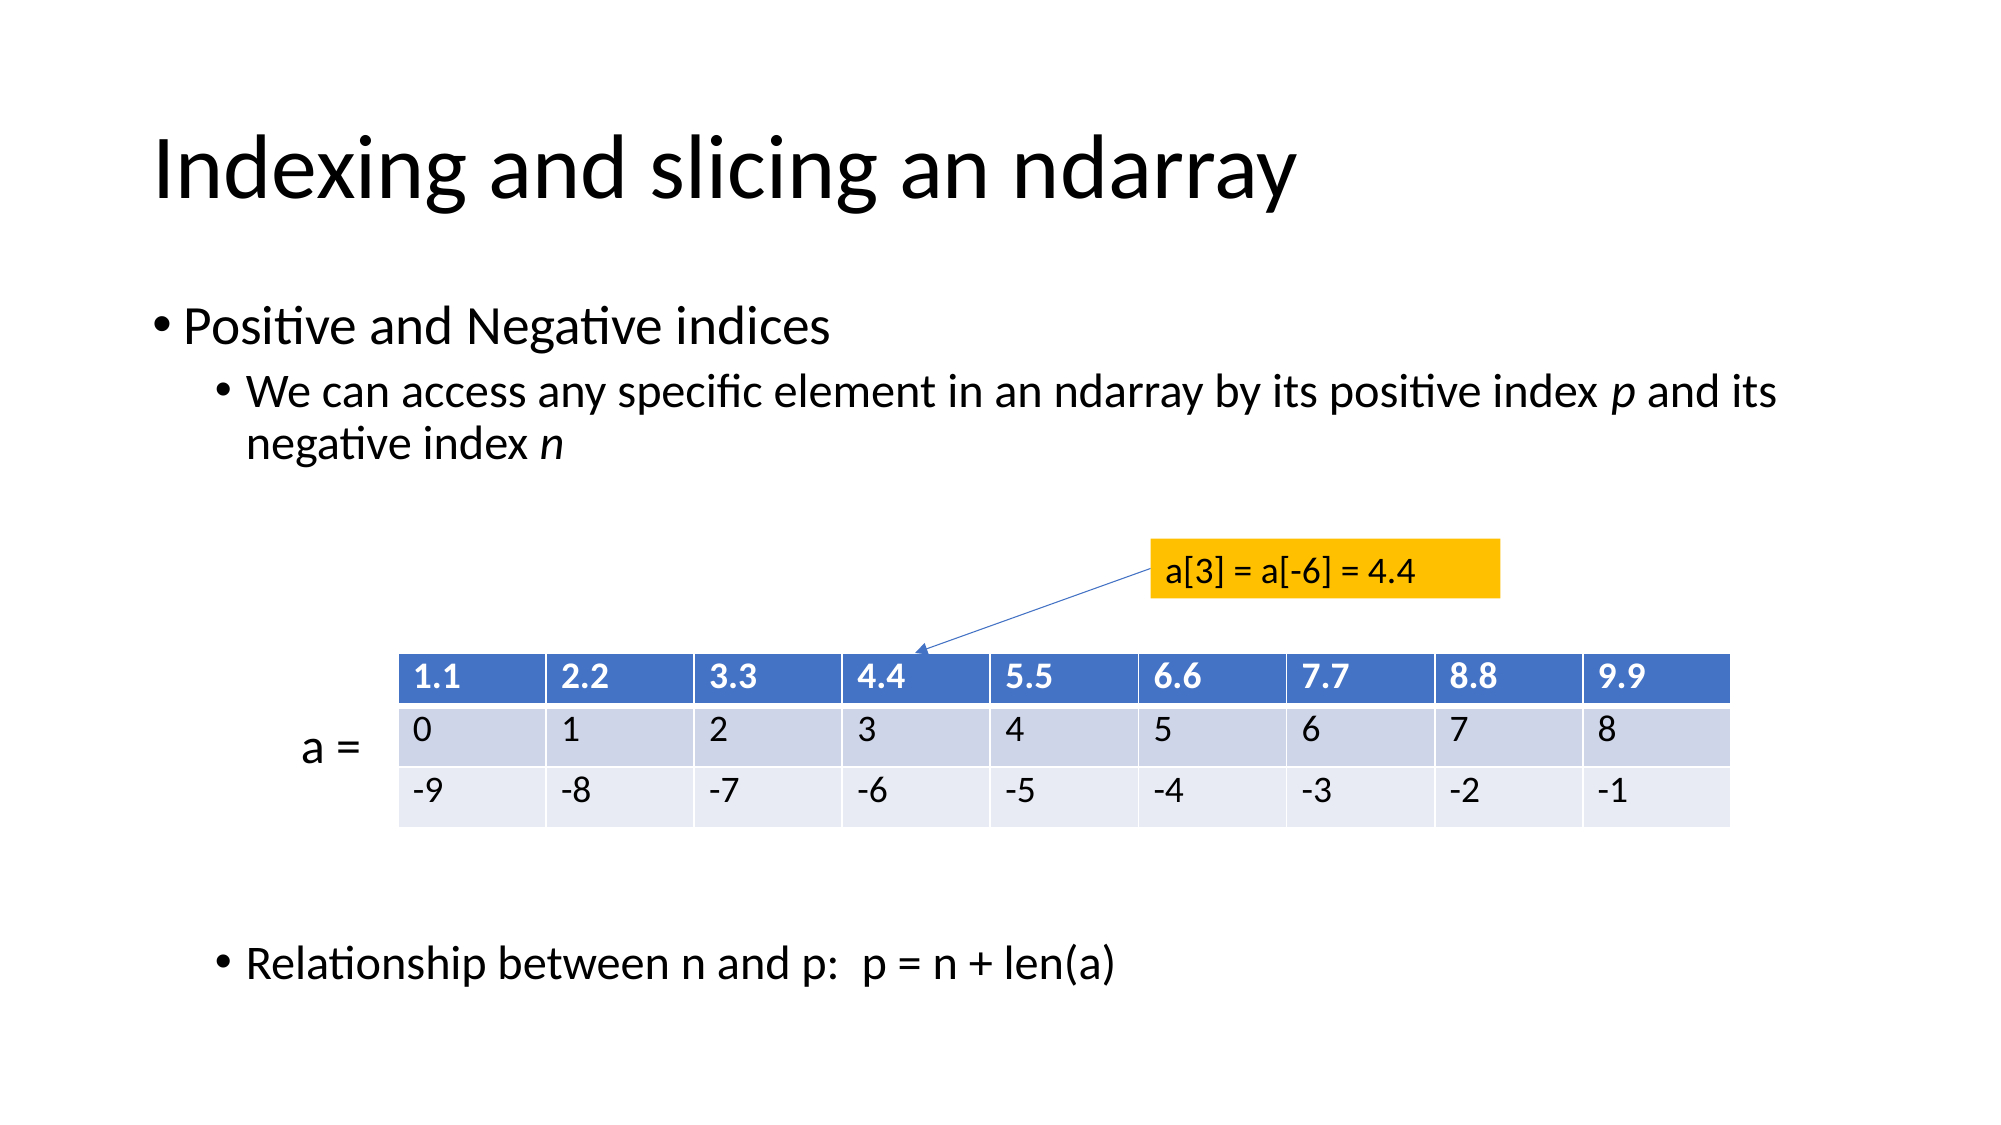

# Indexing and slicing an ndarray
Positive and Negative indices
We can access any specific element in an ndarray by its positive index p and its negative index n

Relationship between n and p:  p = n + len(a)

a[3] = a[-6] = 4.4
| 1.1 | 2.2 | 3.3 | 4.4 | 5.5 | 6.6 | 7.7 | 8.8 | 9.9 |
| --- | --- | --- | --- | --- | --- | --- | --- | --- |
| 0 | 1 | 2 | 3 | 4 | 5 | 6 | 7 | 8 |
| -9 | -8 | -7 | -6 | -5 | -4 | -3 | -2 | -1 |
a =